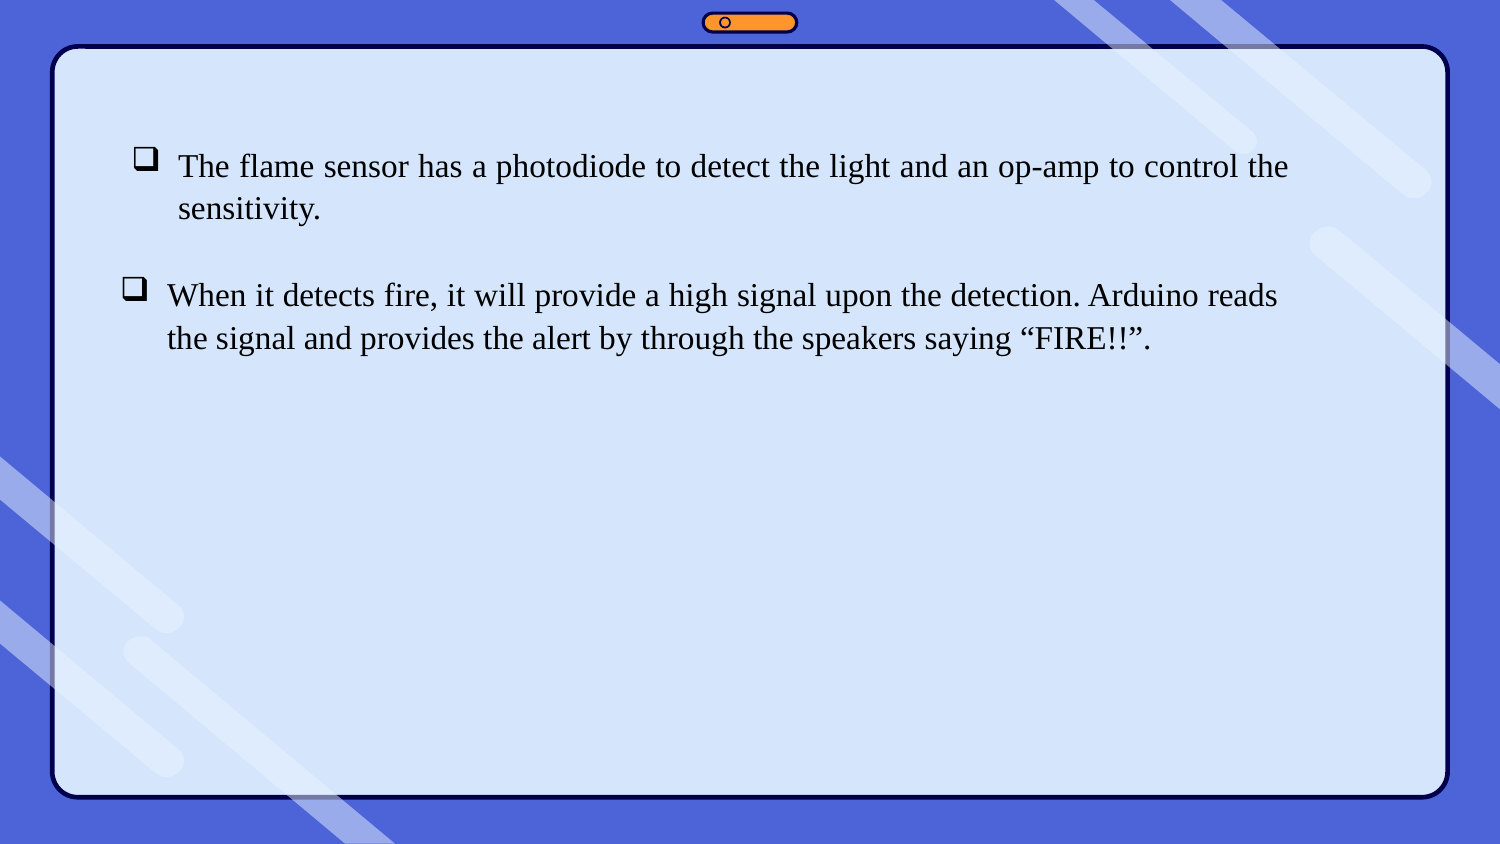

The flame sensor has a photodiode to detect the light and an op-amp to control the sensitivity.
When it detects fire, it will provide a high signal upon the detection. Arduino reads the signal and provides the alert by through the speakers saying “FIRE!!”.